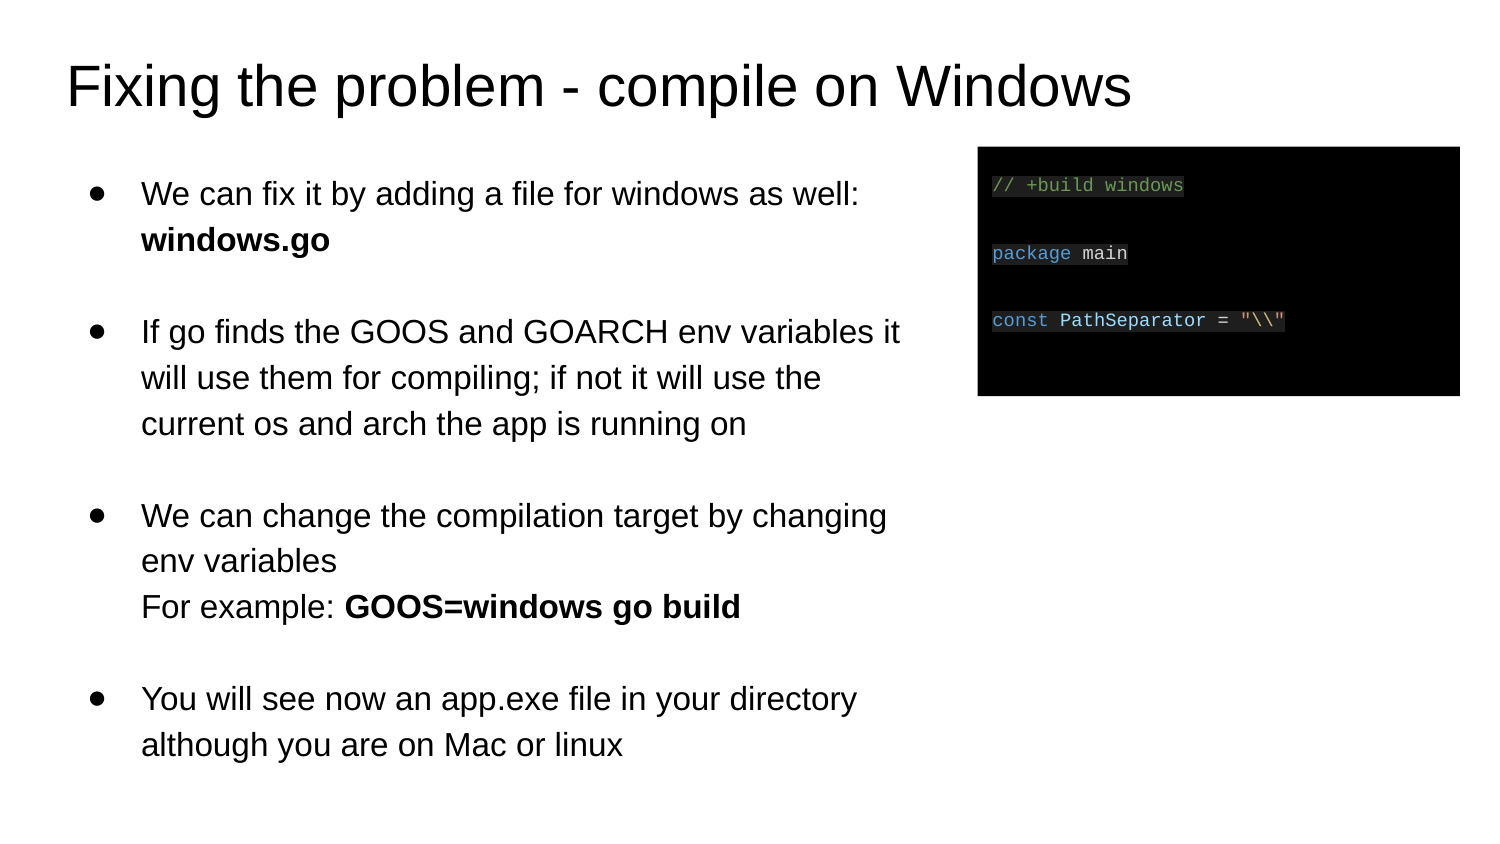

# Fixing the problem - compile on Windows
// +build windows

package main

const PathSeparator = "\\"

We can fix it by adding a file for windows as well: windows.go

If go finds the GOOS and GOARCH env variables it will use them for compiling; if not it will use the
current os and arch the app is running on

We can change the compilation target by changing env variables
For example: GOOS=windows go build

You will see now an app.exe file in your directory although you are on Mac or linux